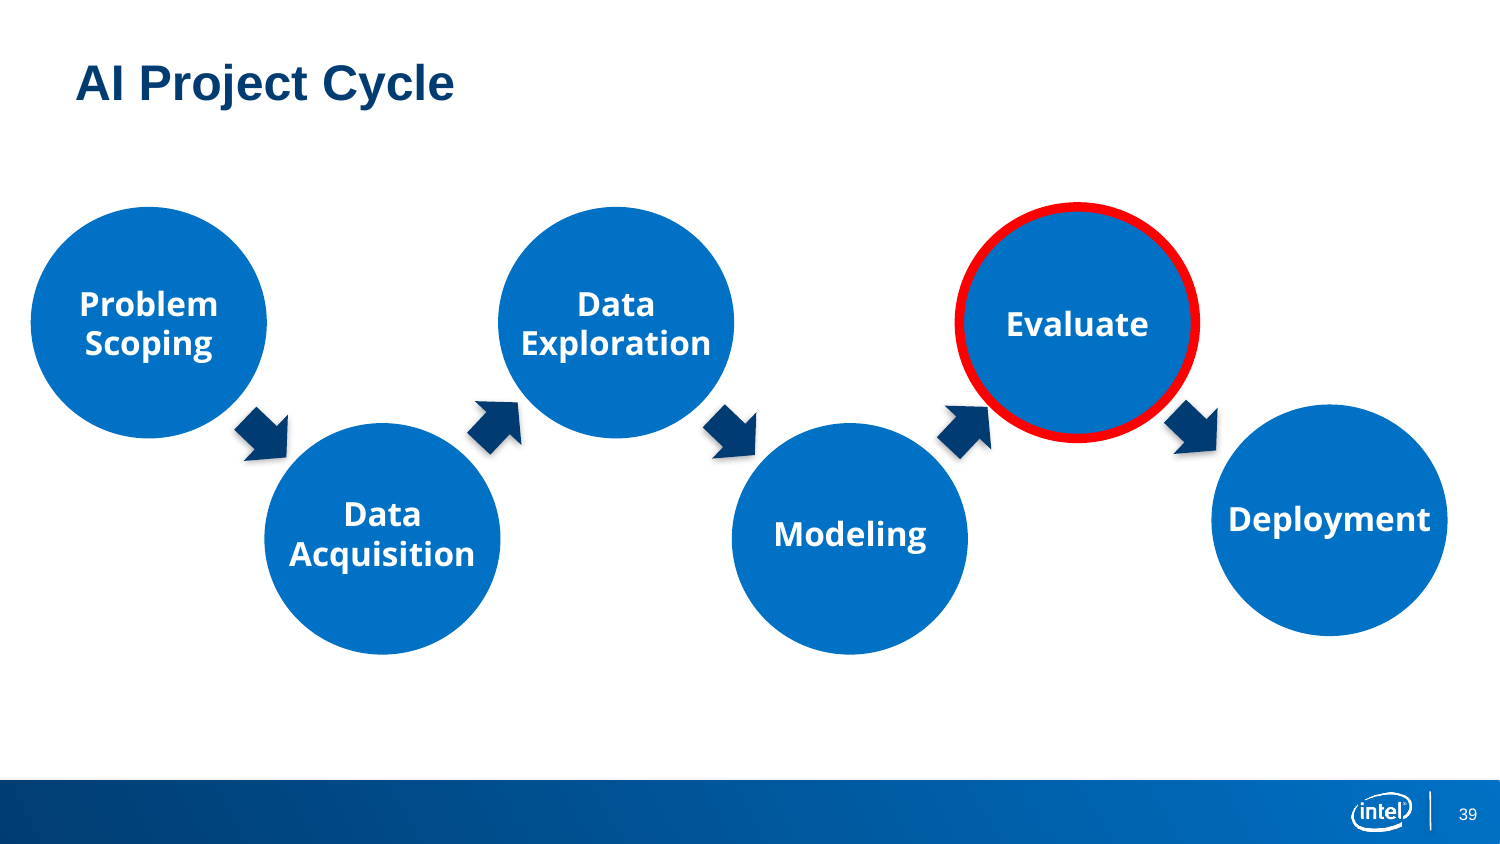

# AI Project Cycle

Problem Scoping
Data Exploration
Evaluate

Deployment
Data Acquisition
Modeling
39